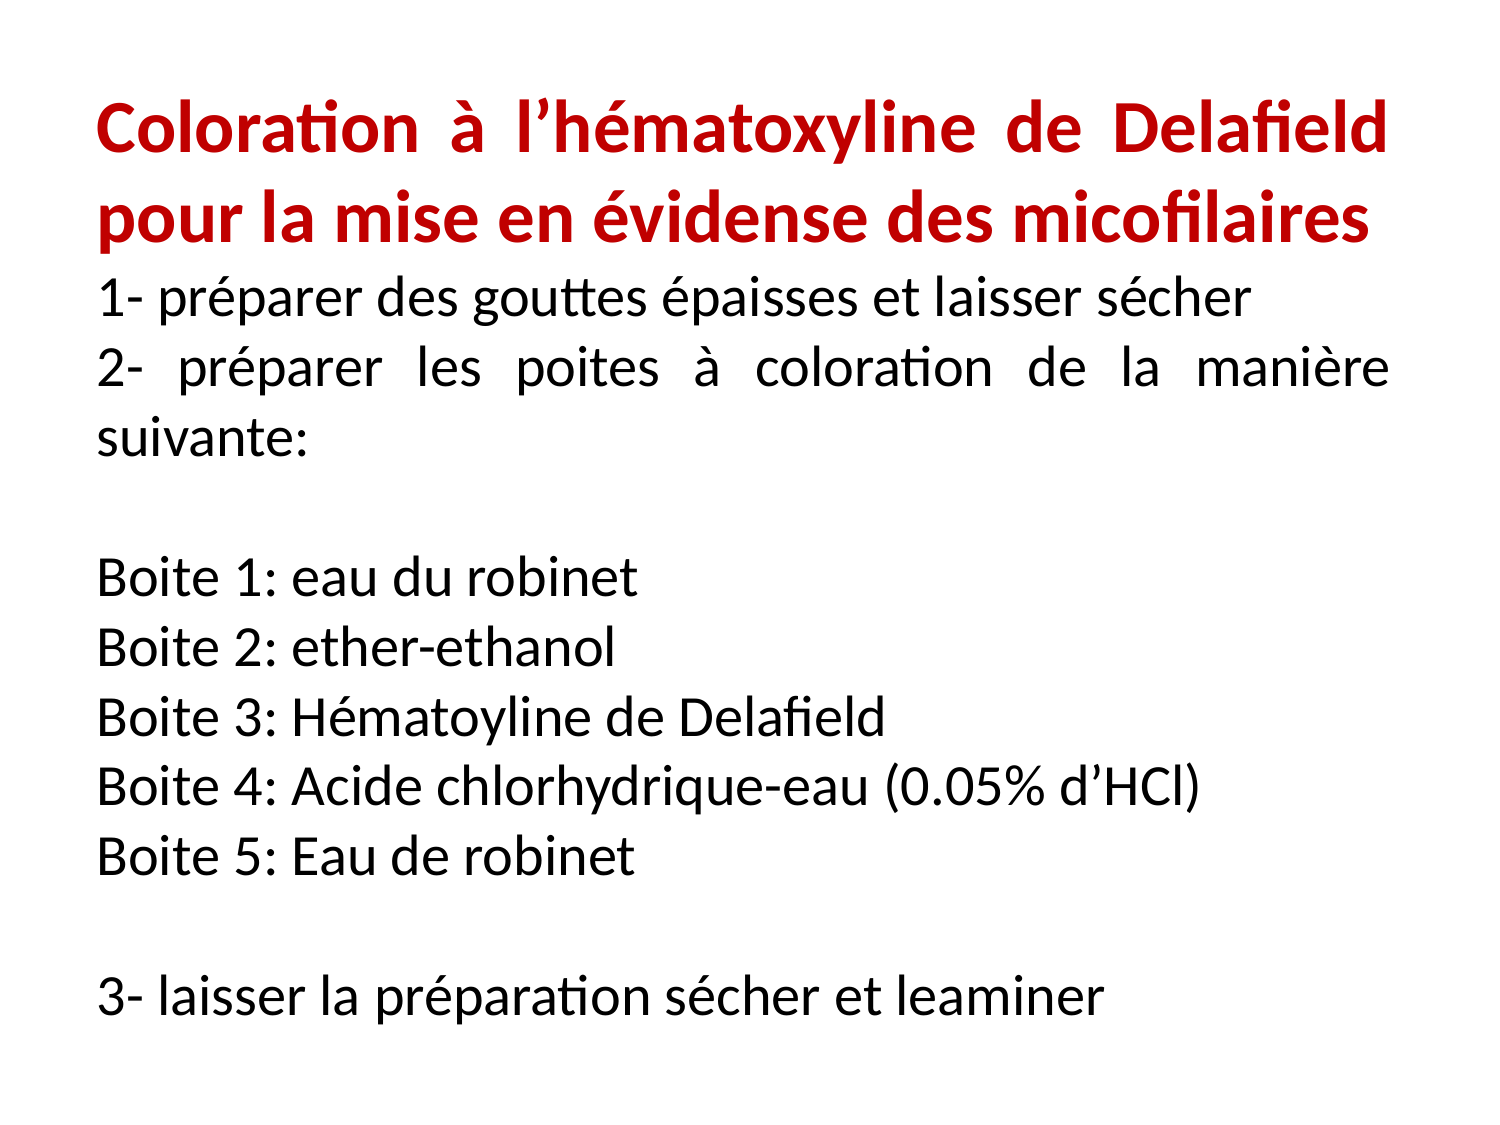

Coloration à l’hématoxyline de Delafield pour la mise en évidense des micofilaires
1- préparer des gouttes épaisses et laisser sécher
2- préparer les poites à coloration de la manière suivante:

Boite 1: eau du robinet
Boite 2: ether-ethanol
Boite 3: Hématoyline de Delafield
Boite 4: Acide chlorhydrique-eau (0.05% d’HCl)
Boite 5: Eau de robinet

3- laisser la préparation sécher et leaminer